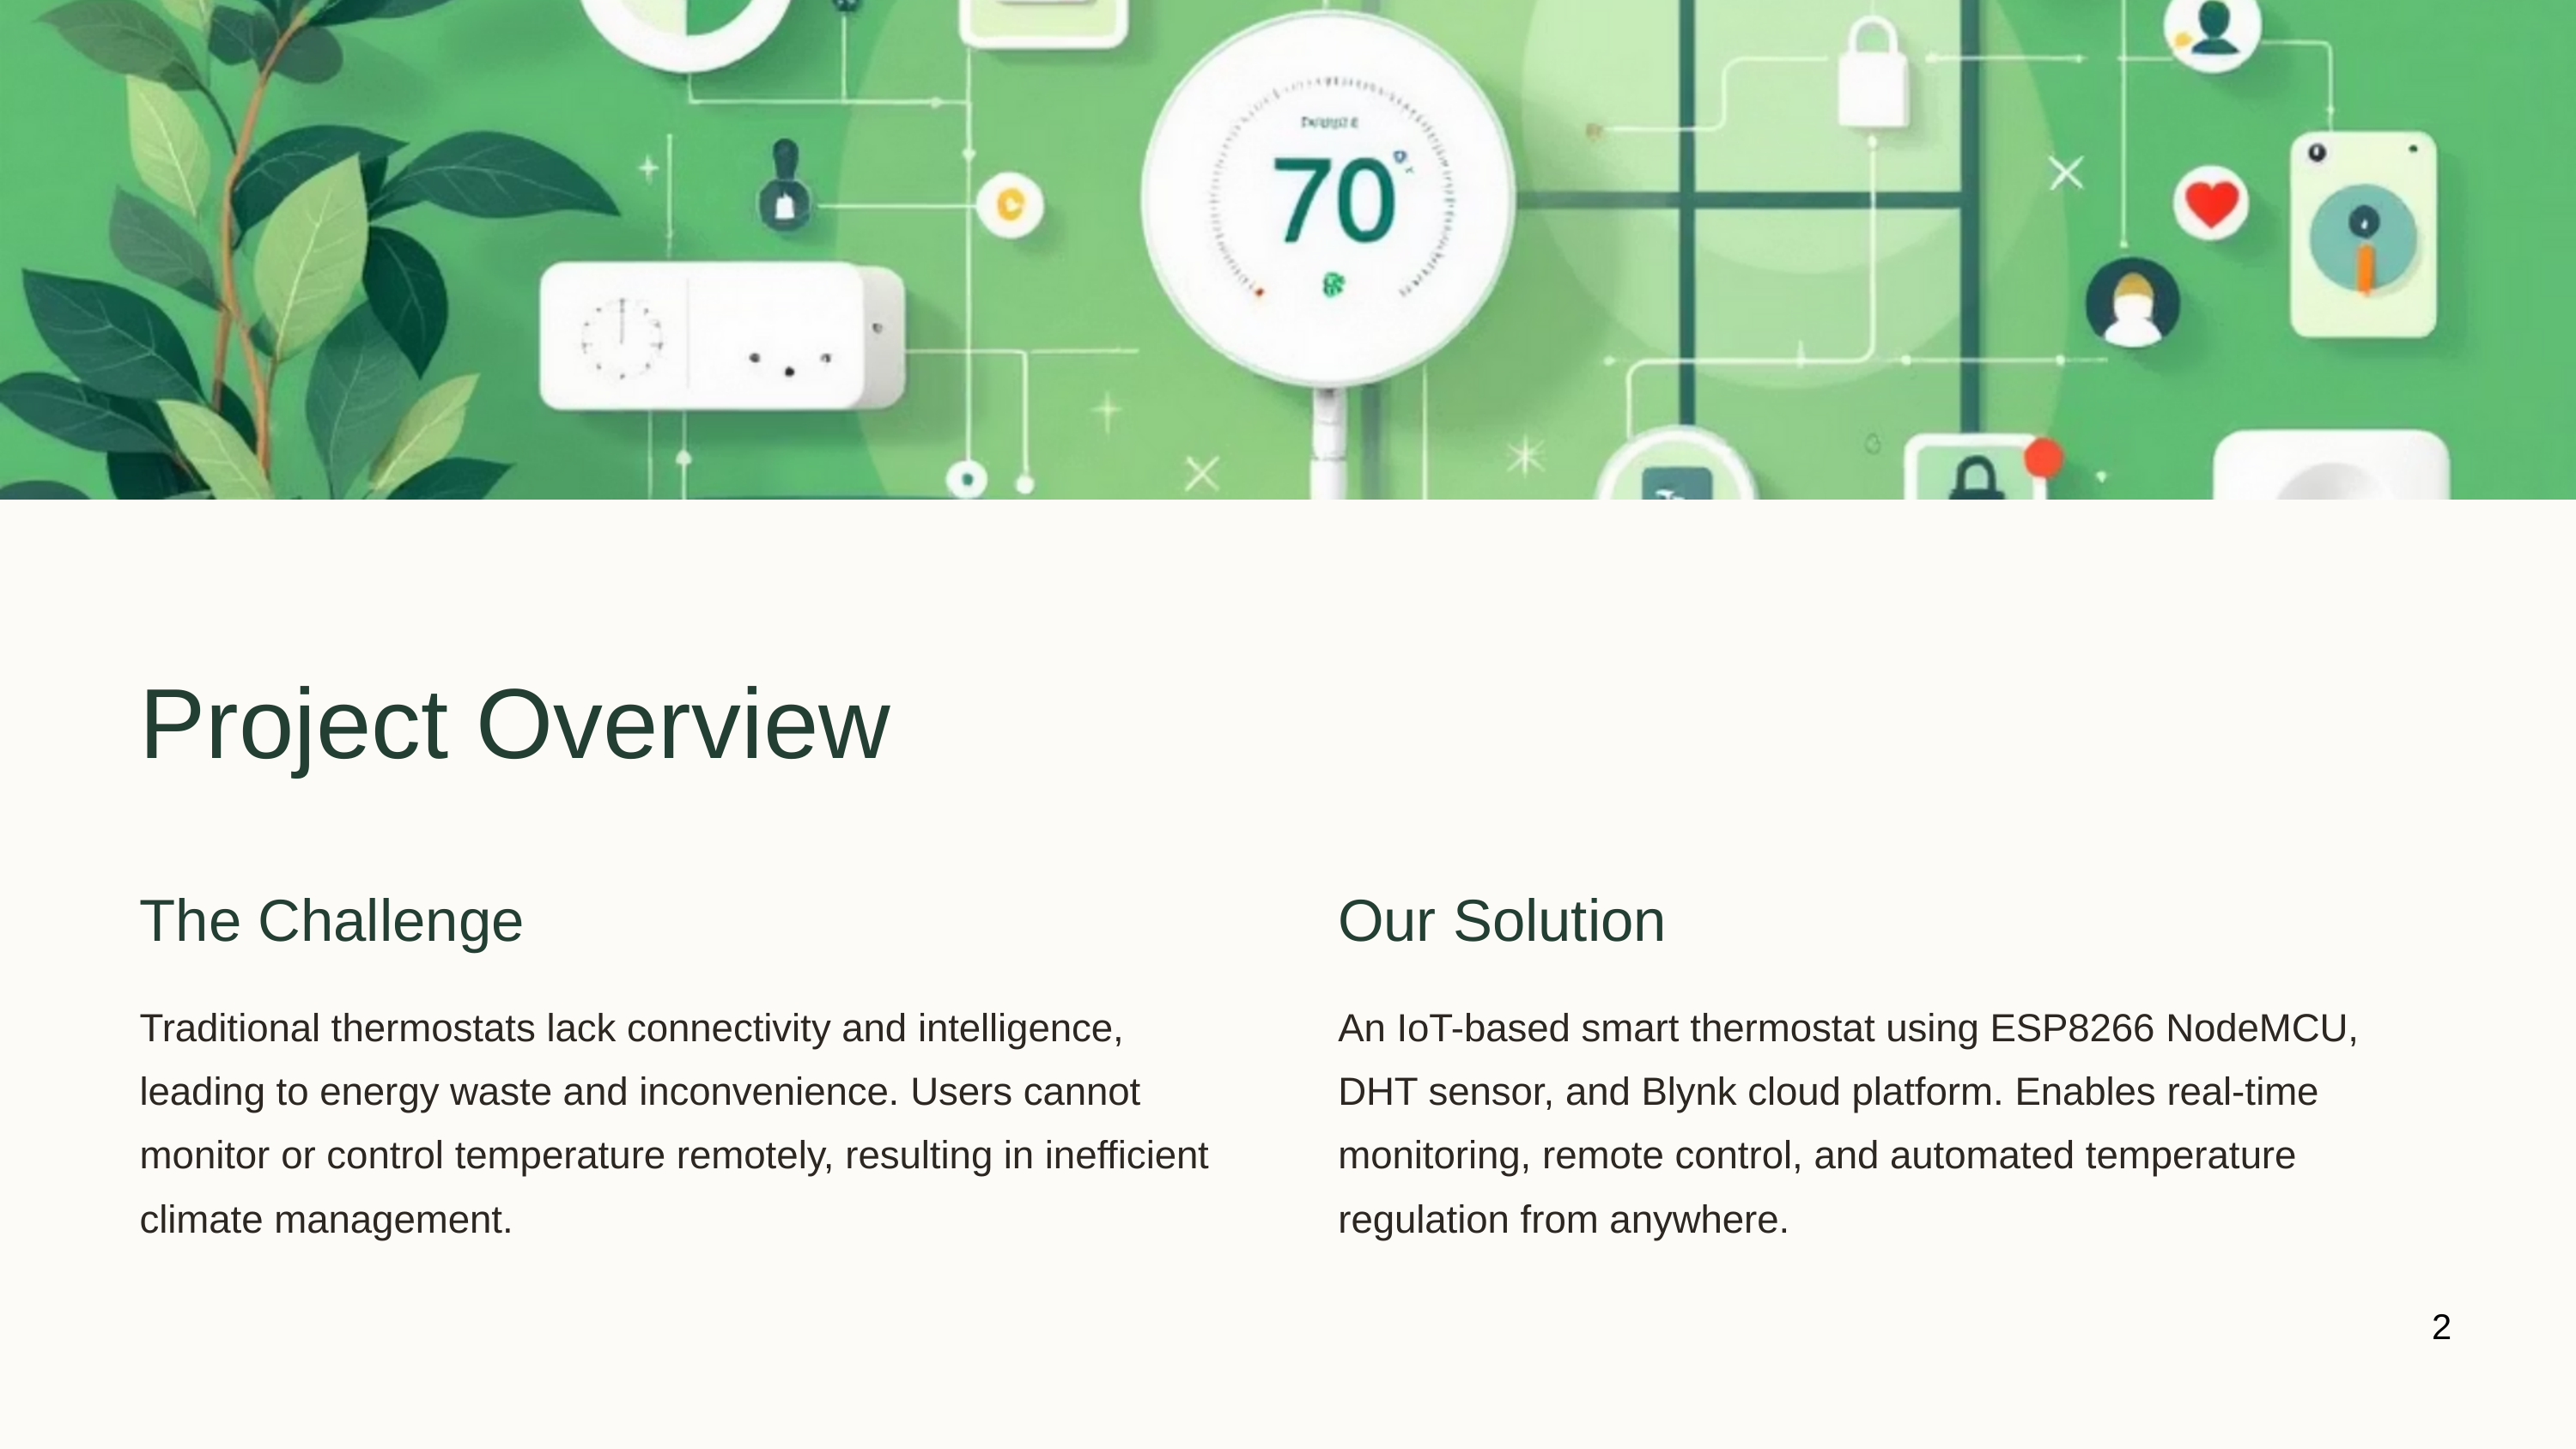

Project Overview
The Challenge
Our Solution
Traditional thermostats lack connectivity and intelligence, leading to energy waste and inconvenience. Users cannot monitor or control temperature remotely, resulting in inefficient climate management.
An IoT-based smart thermostat using ESP8266 NodeMCU, DHT sensor, and Blynk cloud platform. Enables real-time monitoring, remote control, and automated temperature regulation from anywhere.
2